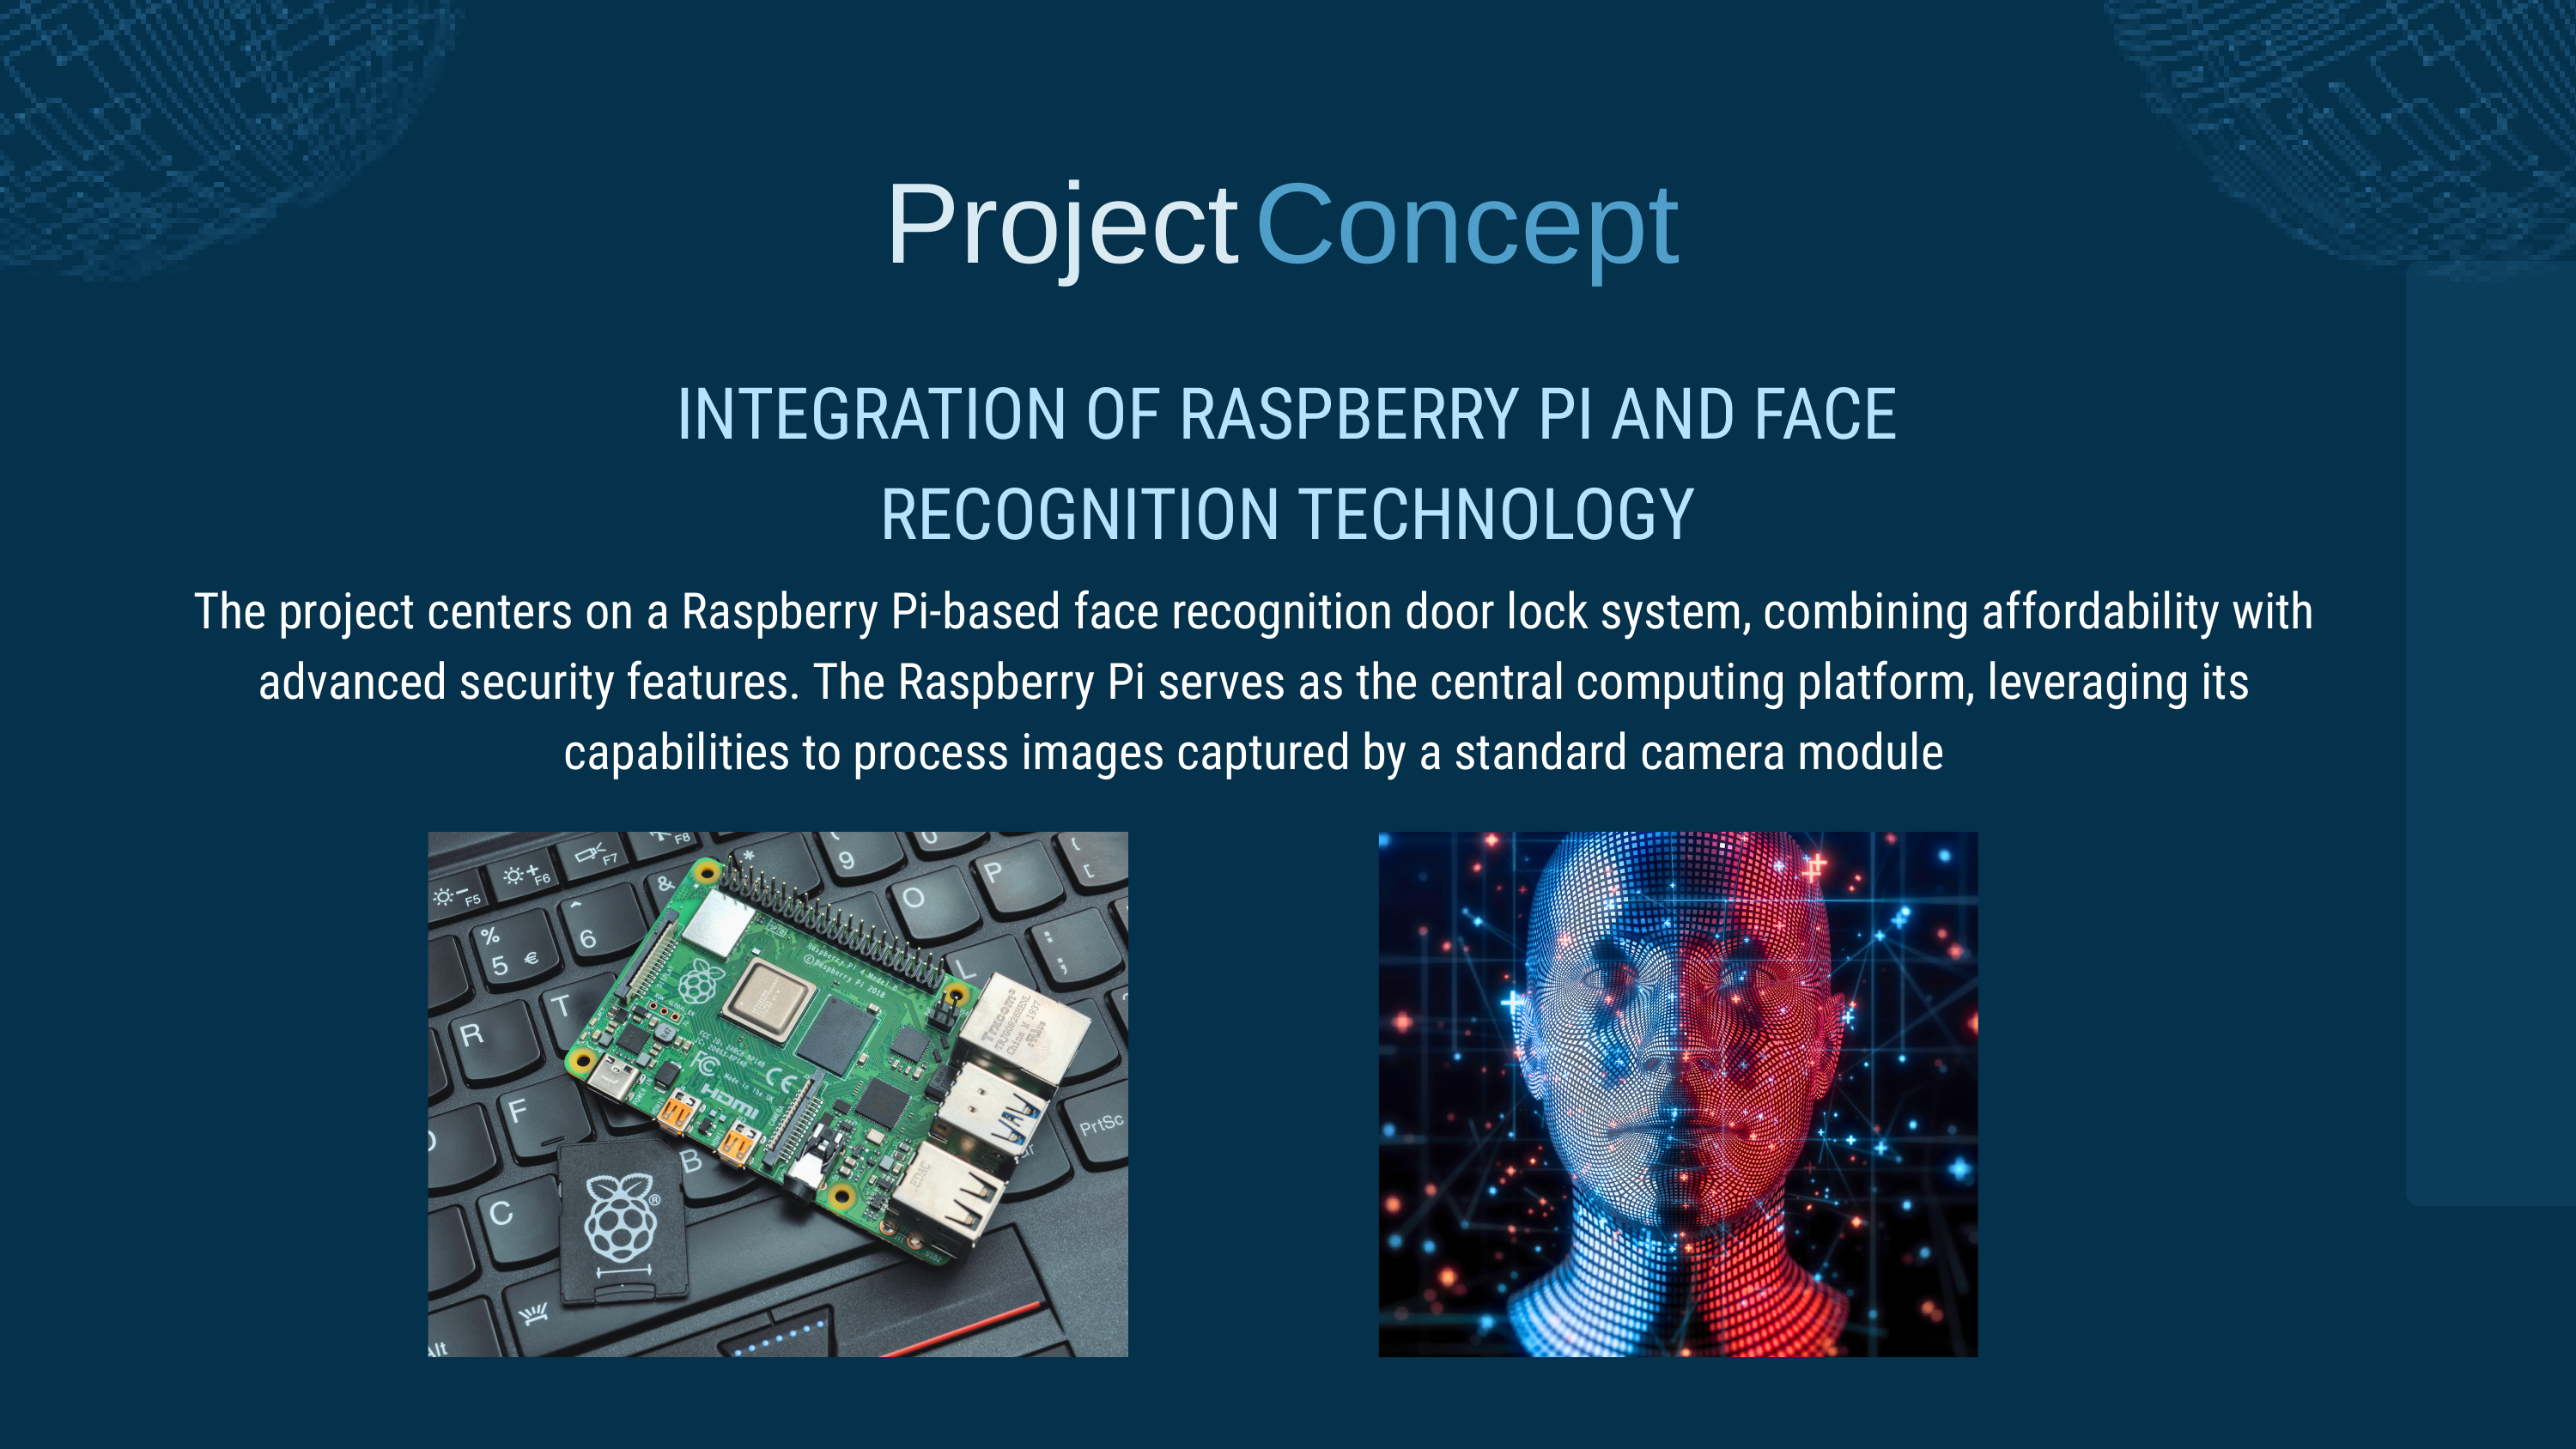

Project
Concept

INTEGRATION OF RASPBERRY PI AND FACE RECOGNITION TECHNOLOGY
The project centers on a Raspberry Pi-based face recognition door lock system, combining affordability with advanced security features. The Raspberry Pi serves as the central computing platform, leveraging its capabilities to process images captured by a standard camera module